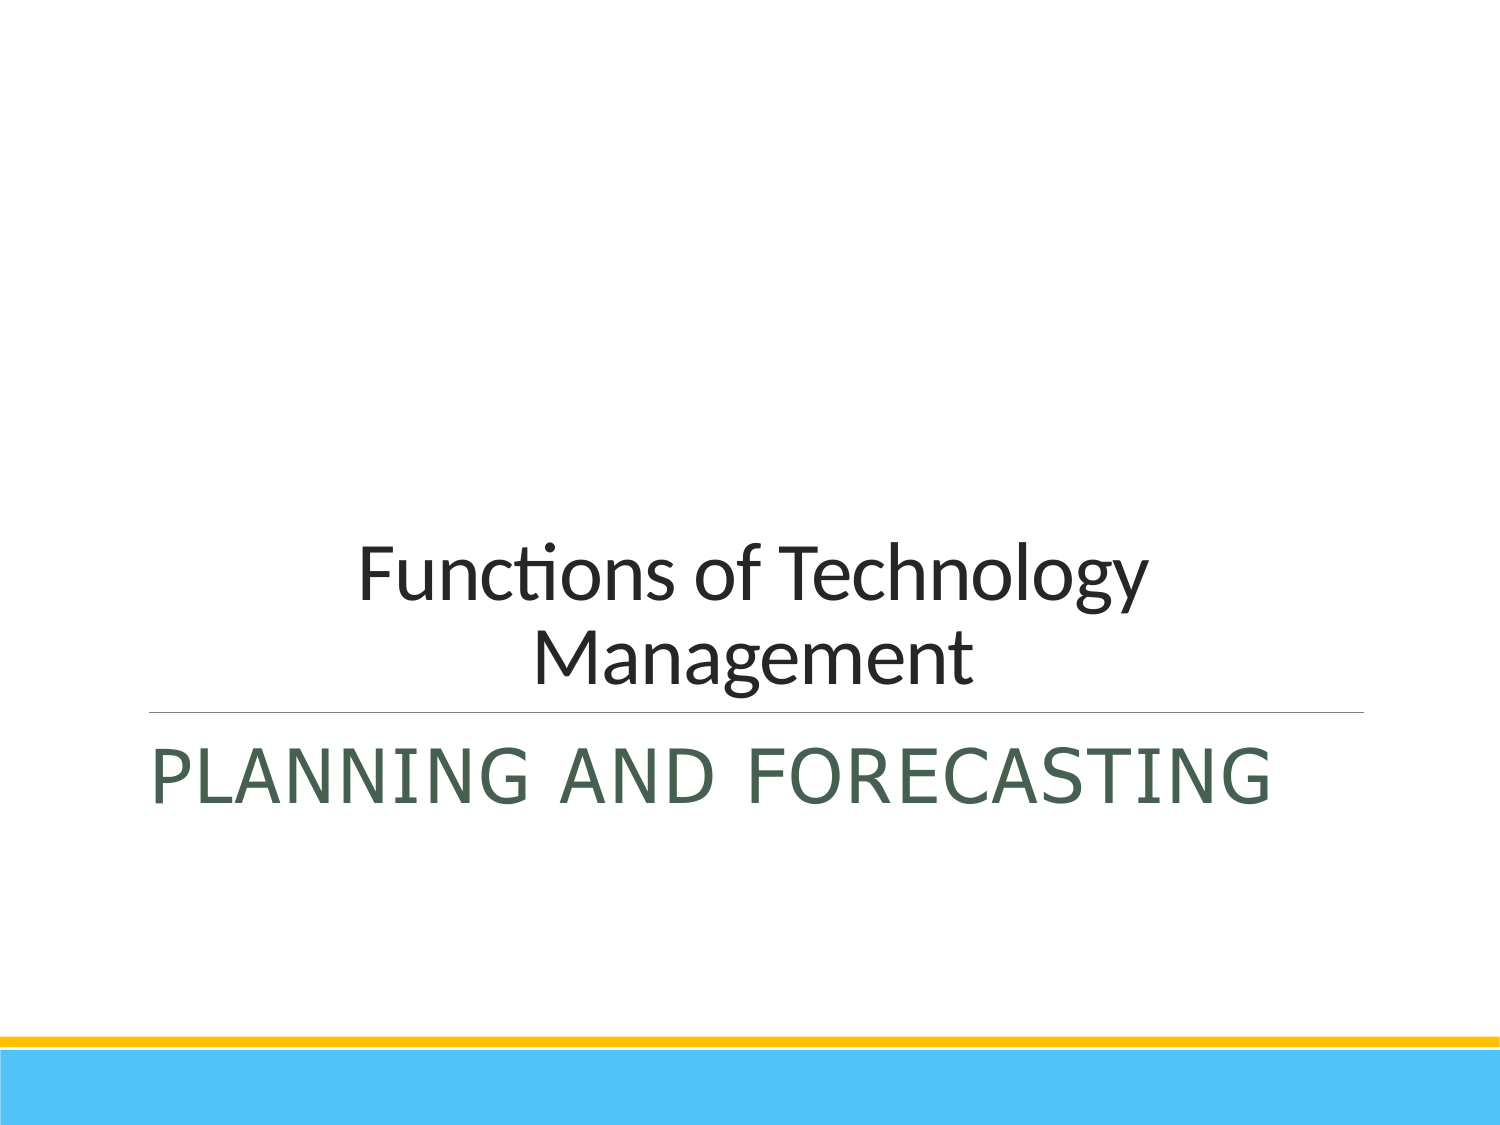

# Functions of Technology Management
Planning and Forecasting